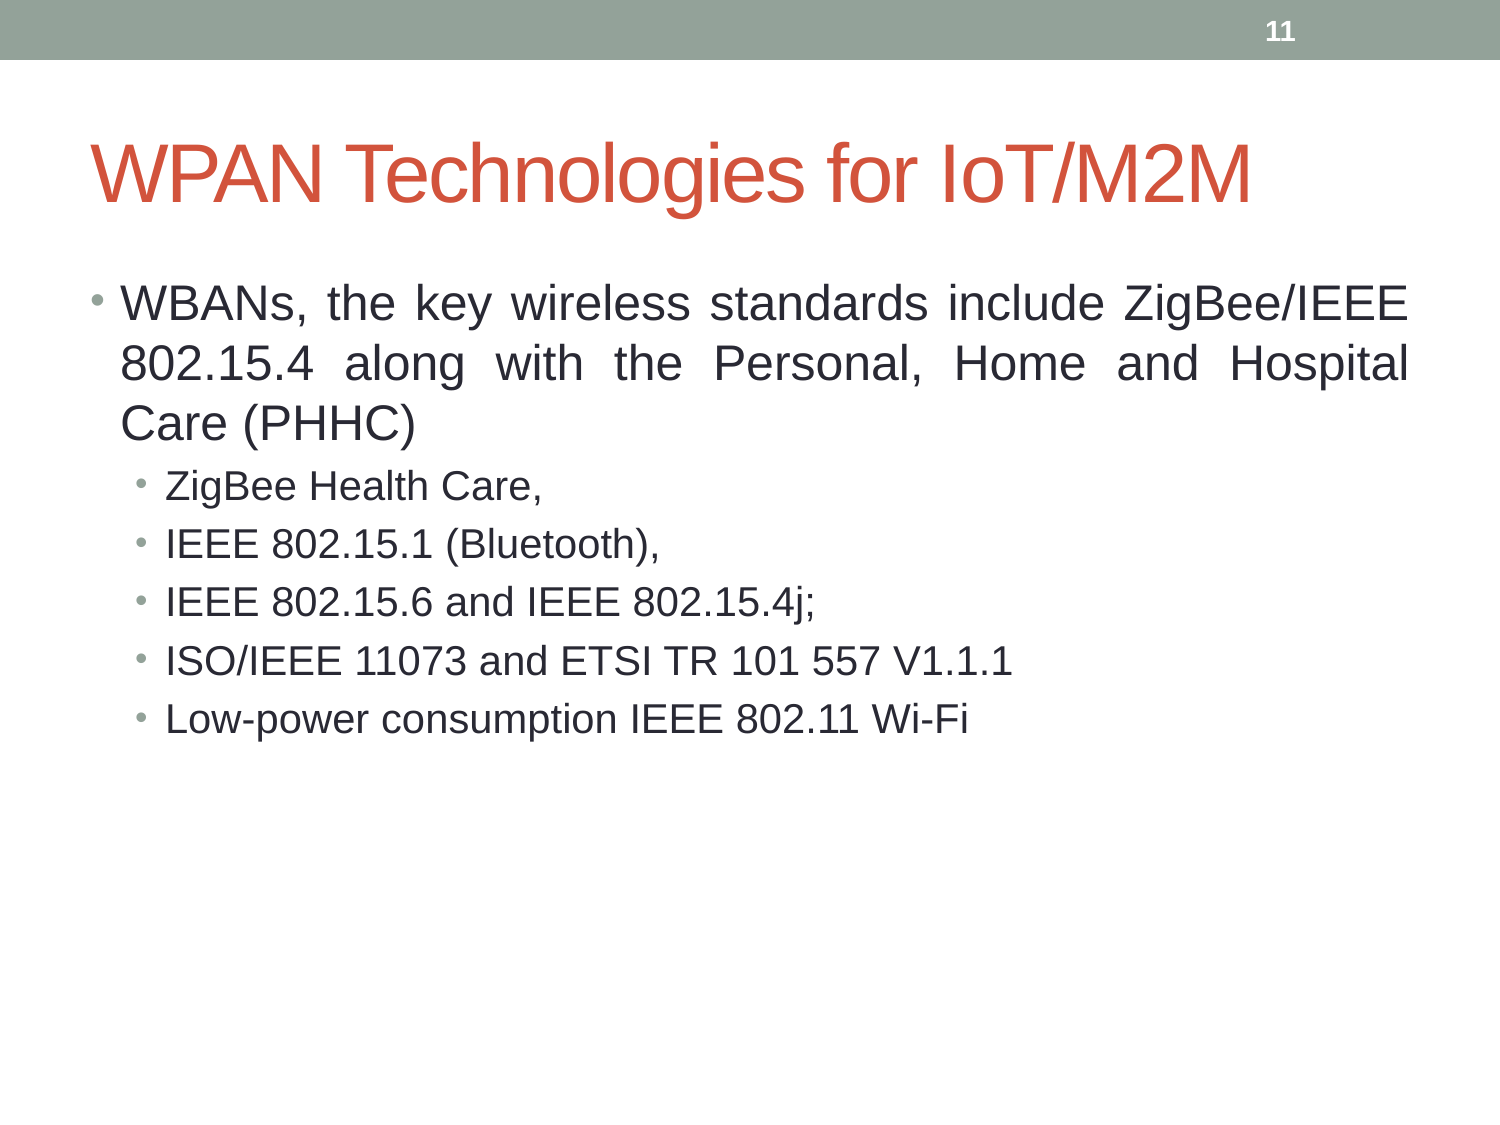

11
# WPAN Technologies for IoT/M2M
WBANs, the key wireless standards include ZigBee/IEEE 802.15.4 along with the Personal, Home and Hospital Care (PHHC)
ZigBee Health Care,
IEEE 802.15.1 (Bluetooth),
IEEE 802.15.6 and IEEE 802.15.4j;
ISO/IEEE 11073 and ETSI TR 101 557 V1.1.1
Low-power consumption IEEE 802.11 Wi-Fi